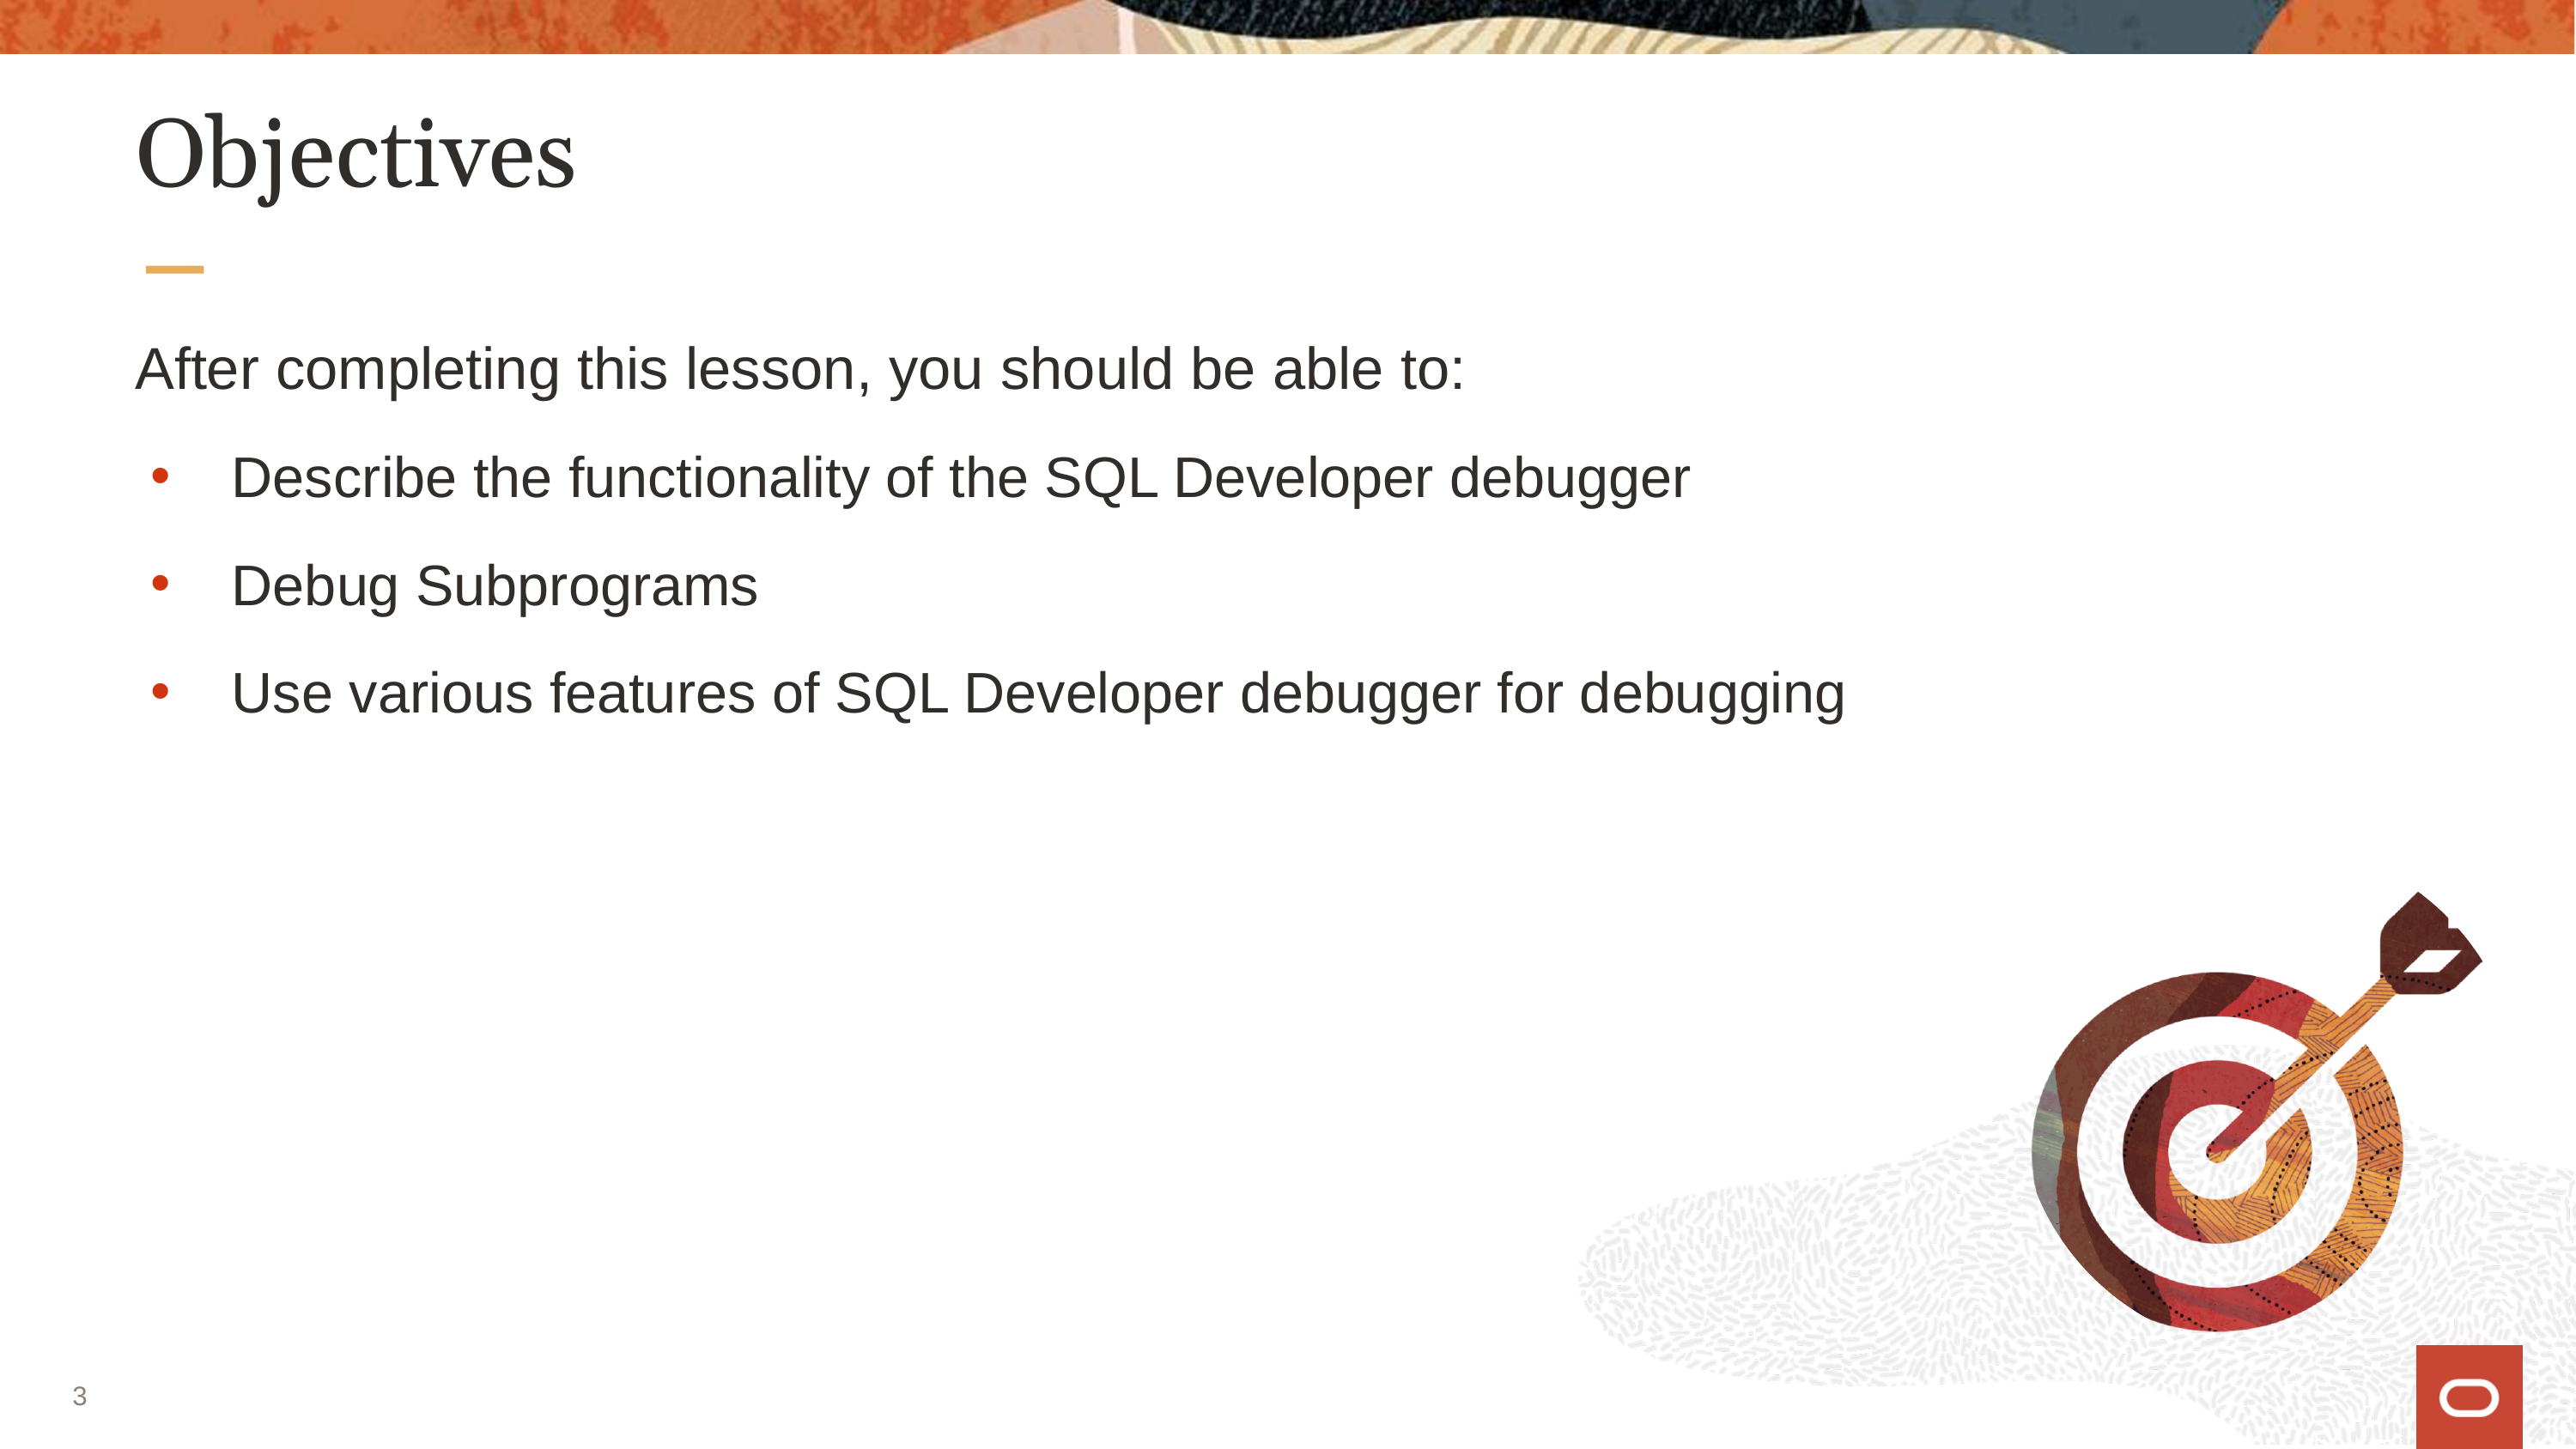

# Objectives
After completing this lesson, you should be able to:
Describe the functionality of the SQL Developer debugger
Debug Subprograms
Use various features of SQL Developer debugger for debugging